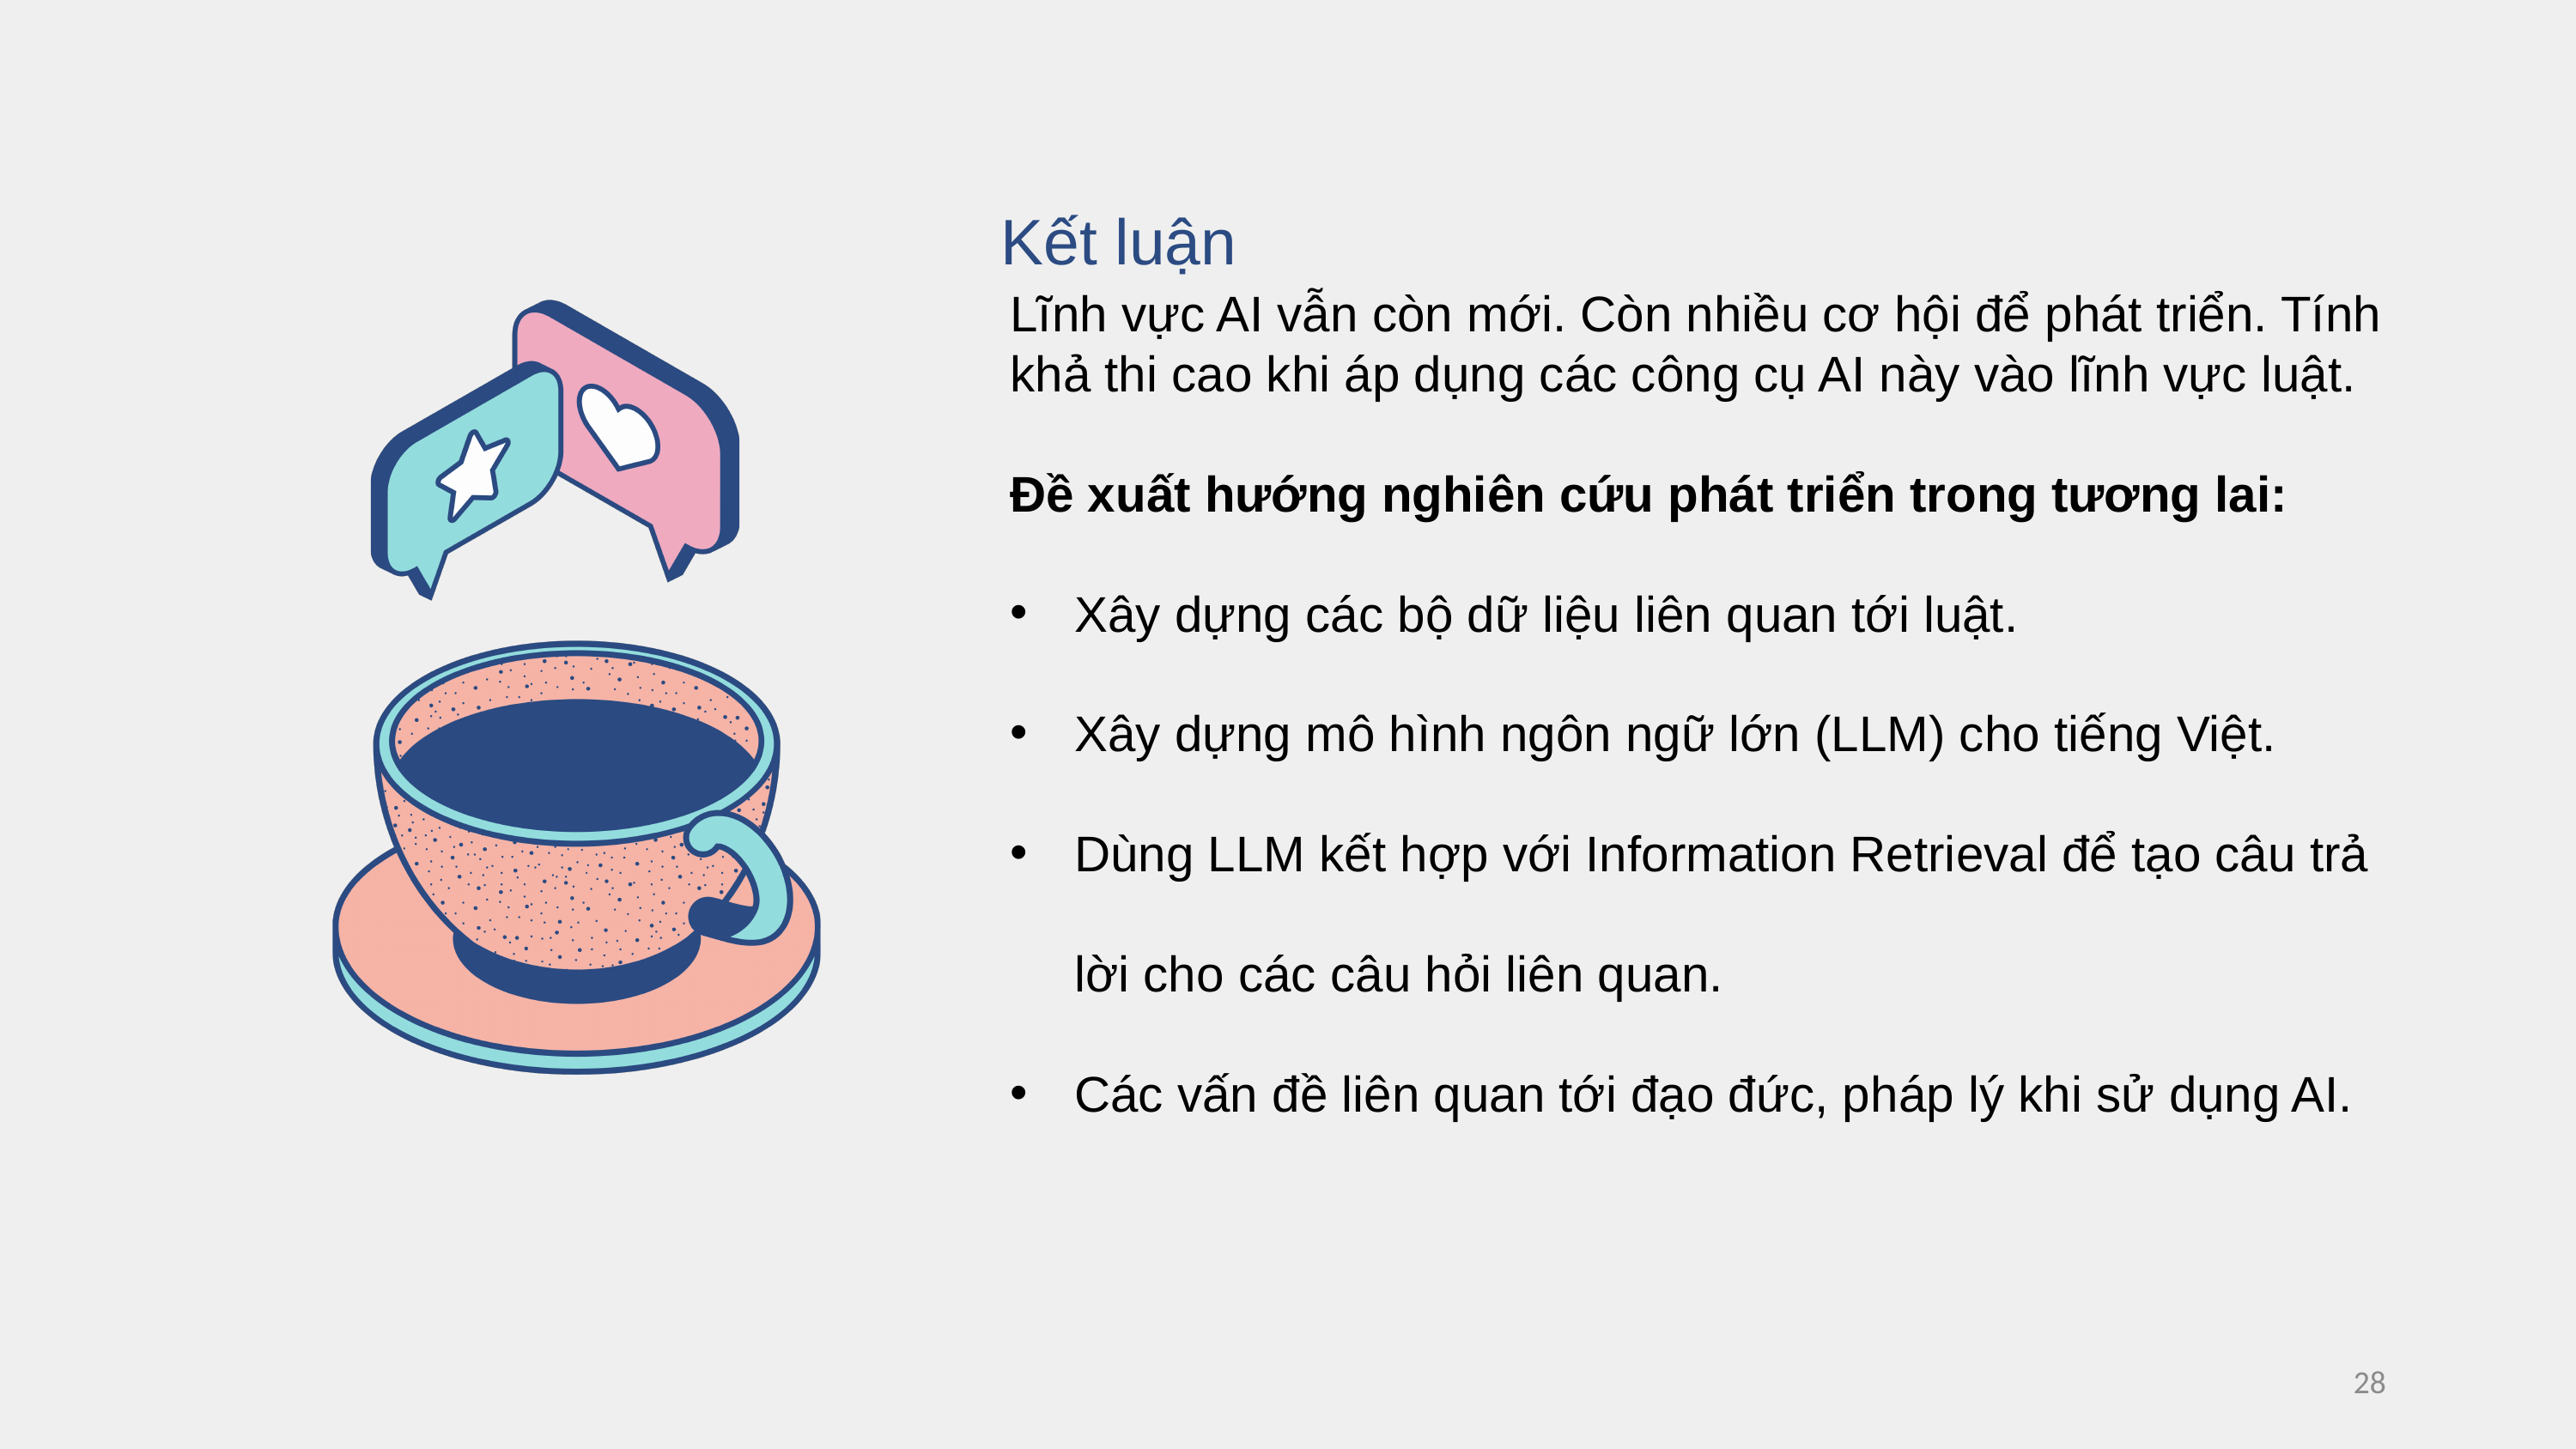

Kết luận
Lĩnh vực AI vẫn còn mới. Còn nhiều cơ hội để phát triển. Tính khả thi cao khi áp dụng các công cụ AI này vào lĩnh vực luật.

Đề xuất hướng nghiên cứu phát triển trong tương lai:
Xây dựng các bộ dữ liệu liên quan tới luật.
Xây dựng mô hình ngôn ngữ lớn (LLM) cho tiếng Việt.
Dùng LLM kết hợp với Information Retrieval để tạo câu trả lời cho các câu hỏi liên quan.
Các vấn đề liên quan tới đạo đức, pháp lý khi sử dụng AI.

28